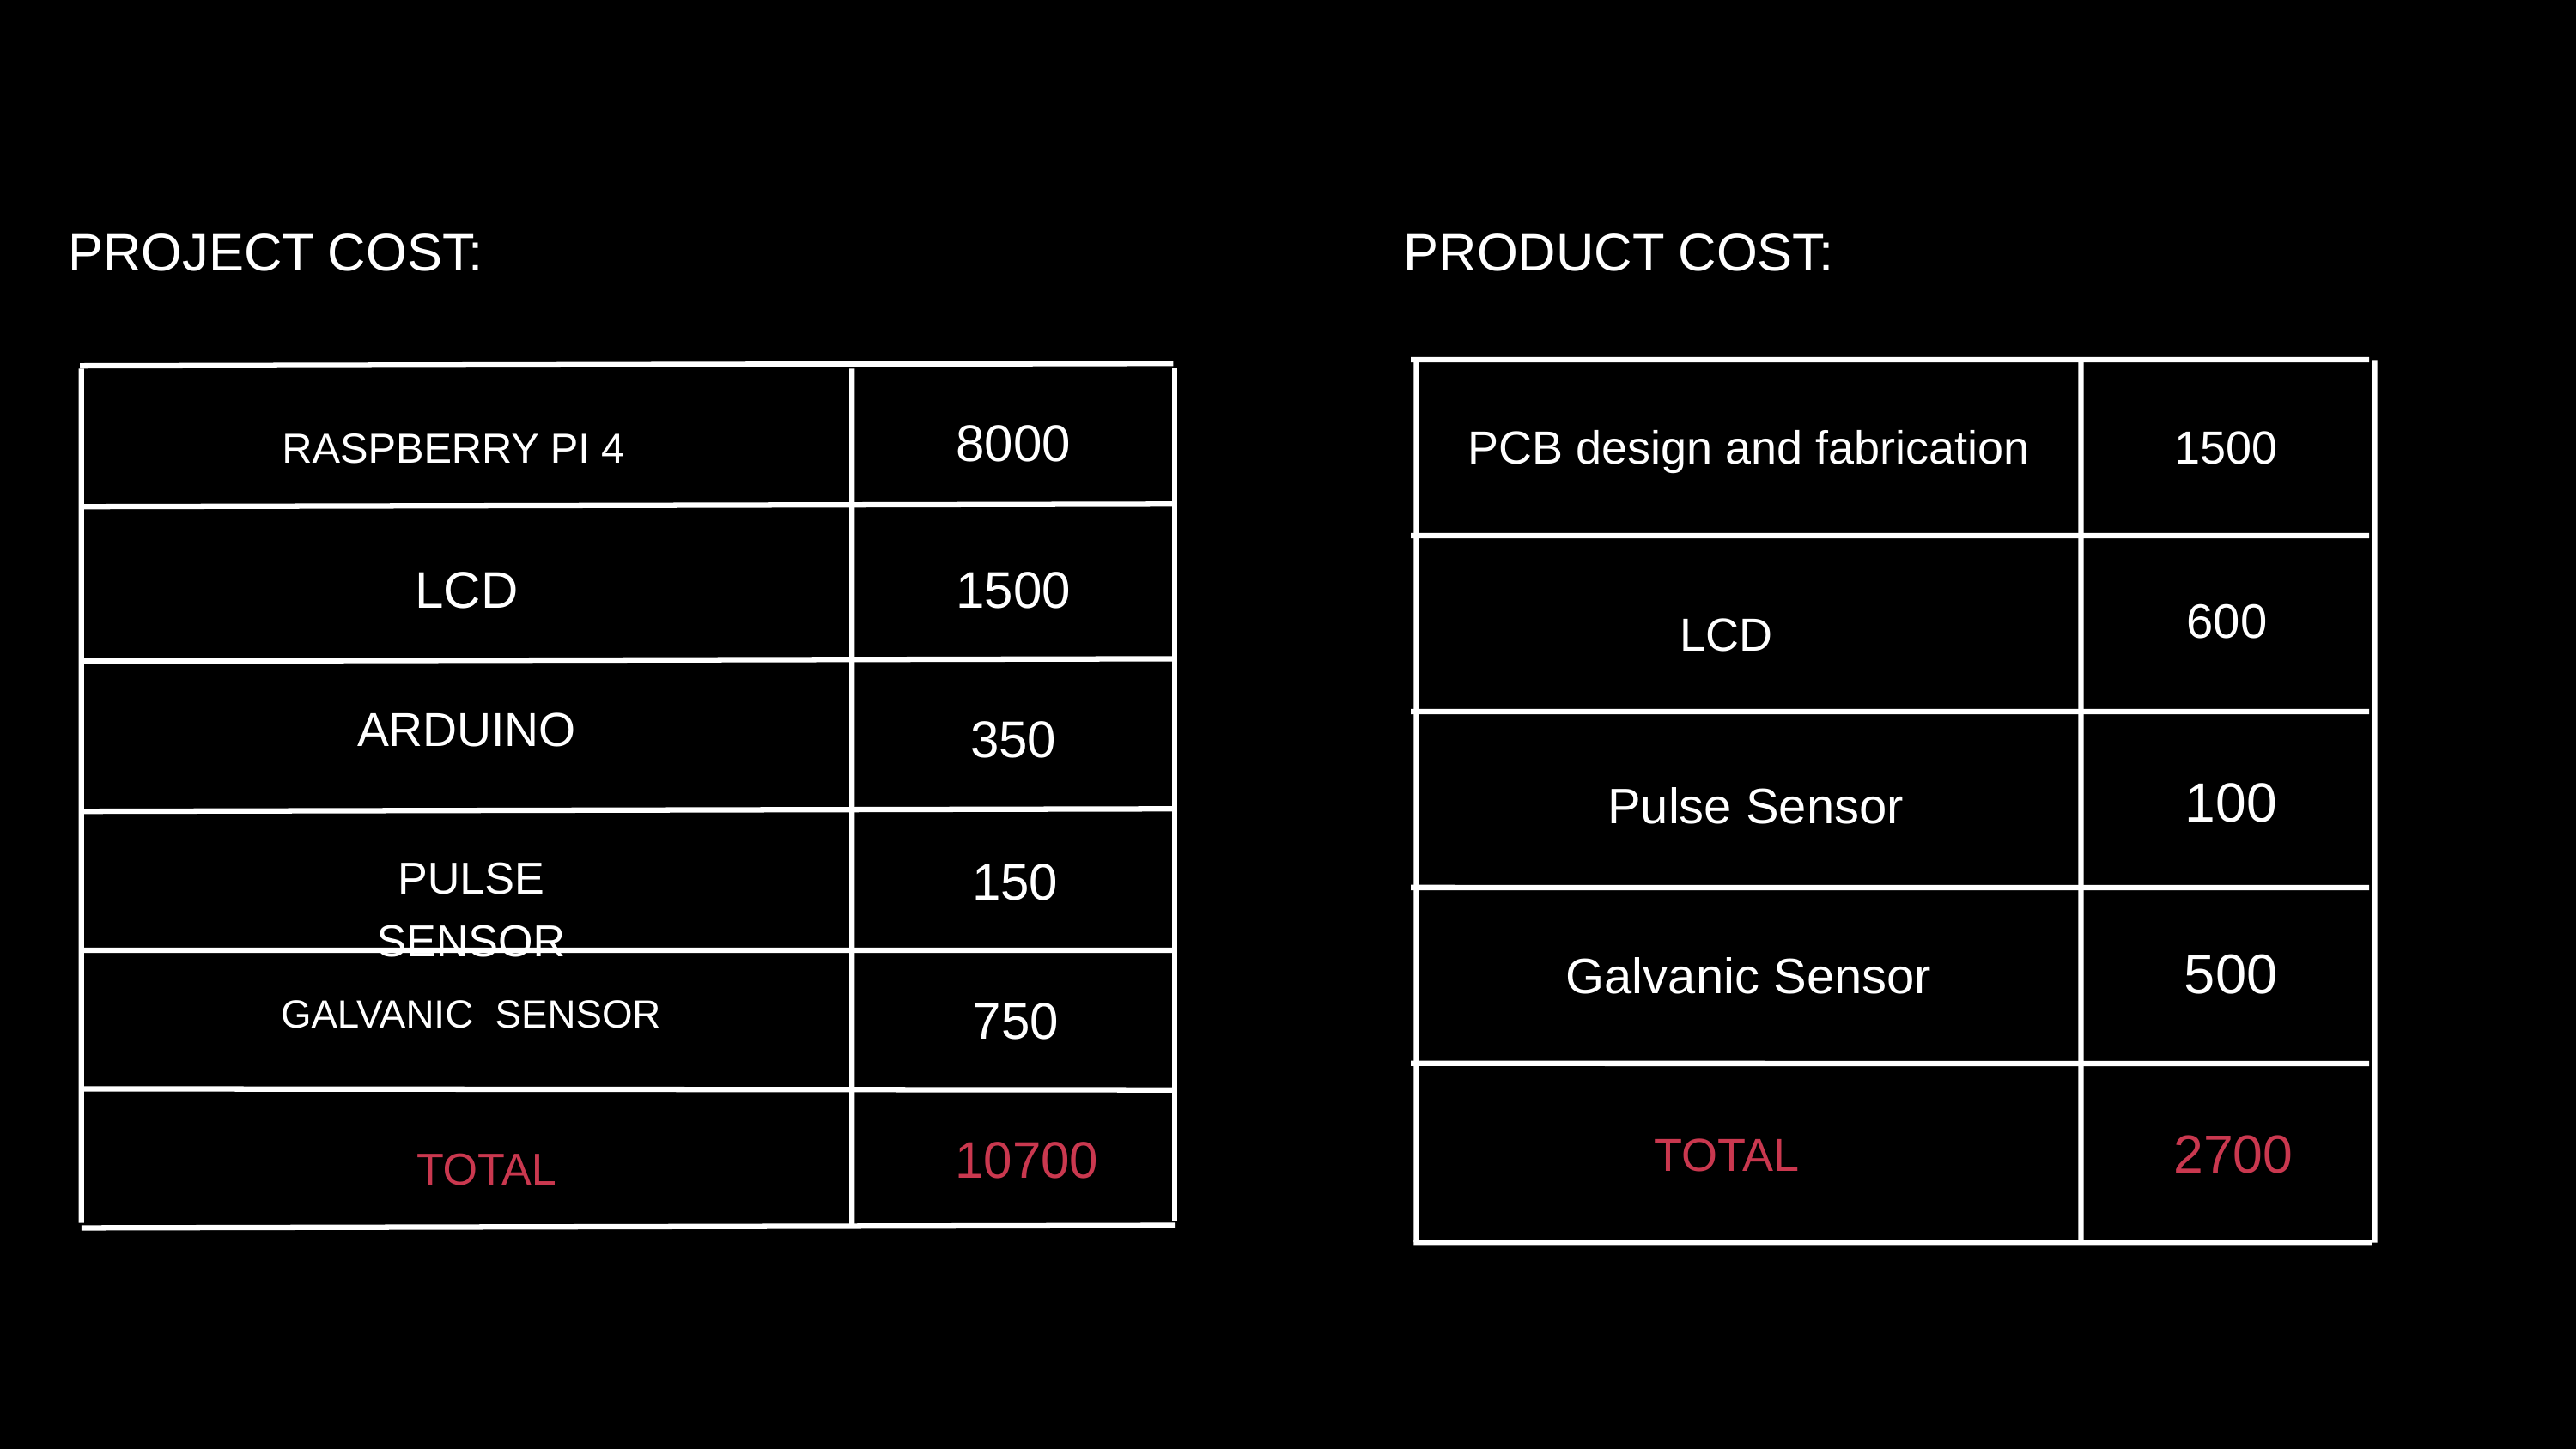

PROJECT COST:
PRODUCT COST:

8000
PCB design and fabrication
1500
RASPBERRY PI 4

LCD
1500
600
LCD

ARDUINO
350

100
 Pulse Sensor

150
PULSE SENSOR

500
Galvanic Sensor

750
GALVANIC  SENSOR

2700
TOTAL
10700
TOTAL